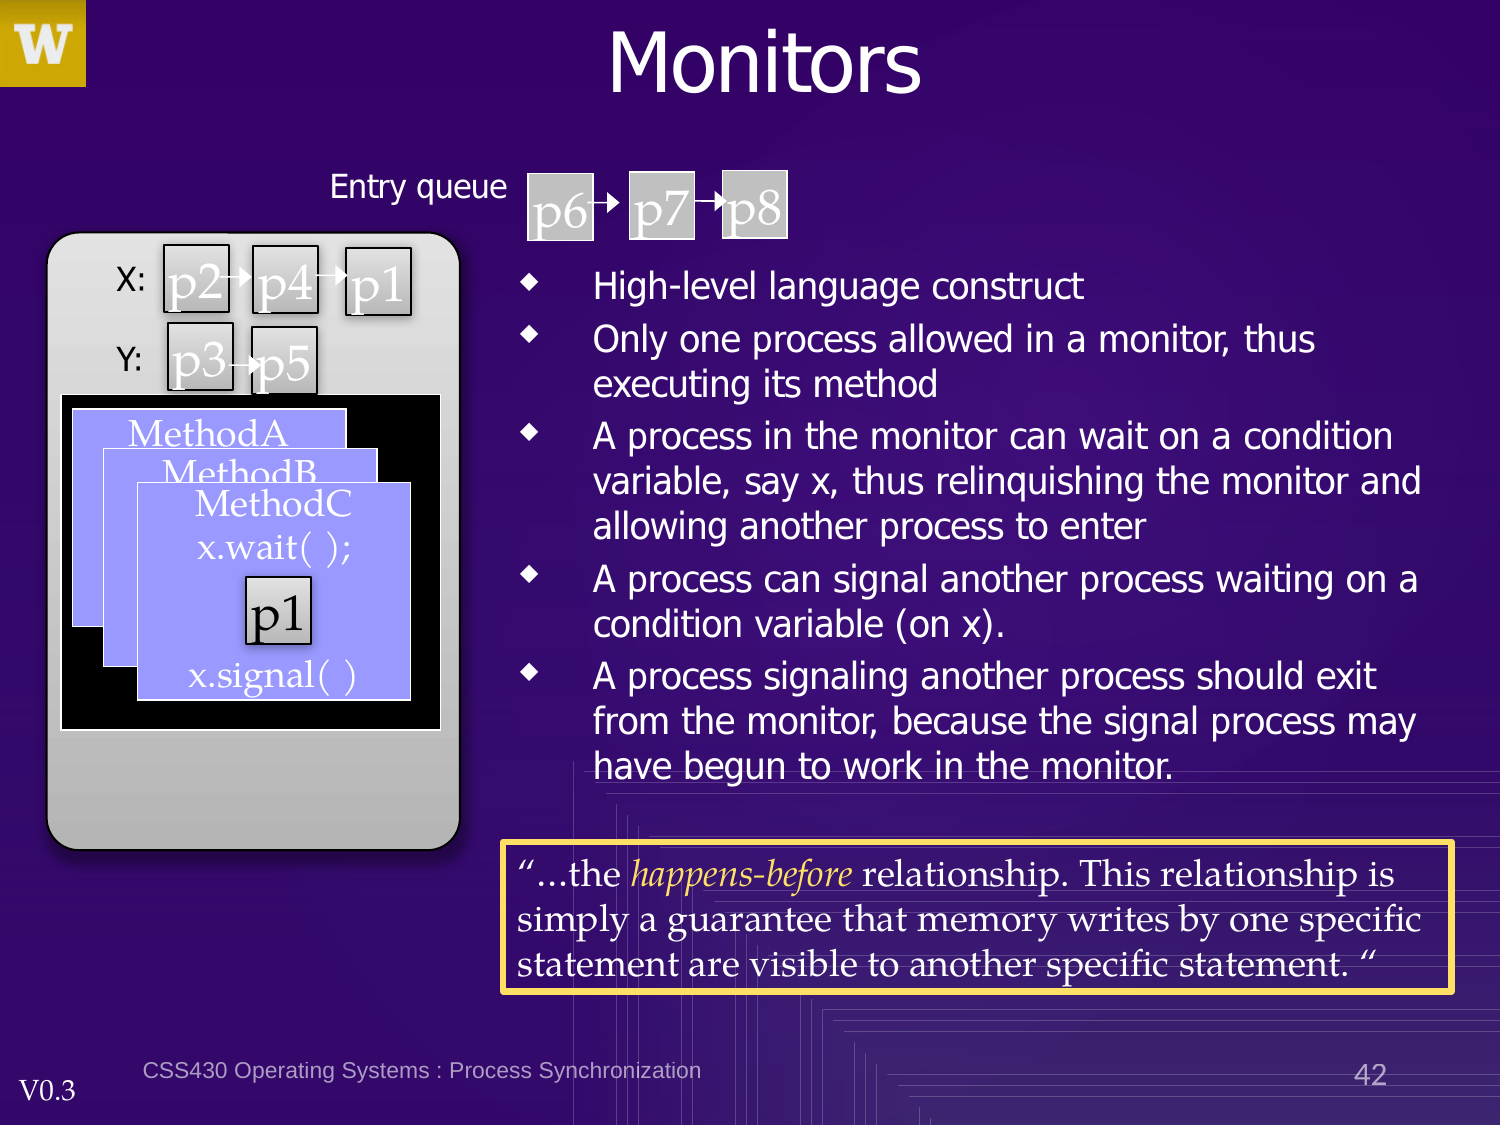

# Monitors
Entry queue
p8
p7
p6

p2
p4
p1
X:

Y:
High-level language construct
Only one process allowed in a monitor, thus executing its method
A process in the monitor can wait on a condition variable, say x, thus relinquishing the monitor and allowing another process to enter
A process can signal another process waiting on a condition variable (on x).
A process signaling another process should exit from the monitor, because the signal process may have begun to work in the monitor.

p3
p5

MethodA
MethodB
MethodC
x.wait( );

x.signal( )
p1
“…the happens-before relationship. This relationship is simply a guarantee that memory writes by one specific statement are visible to another specific statement. “
CSS430 Operating Systems : Process Synchronization
42